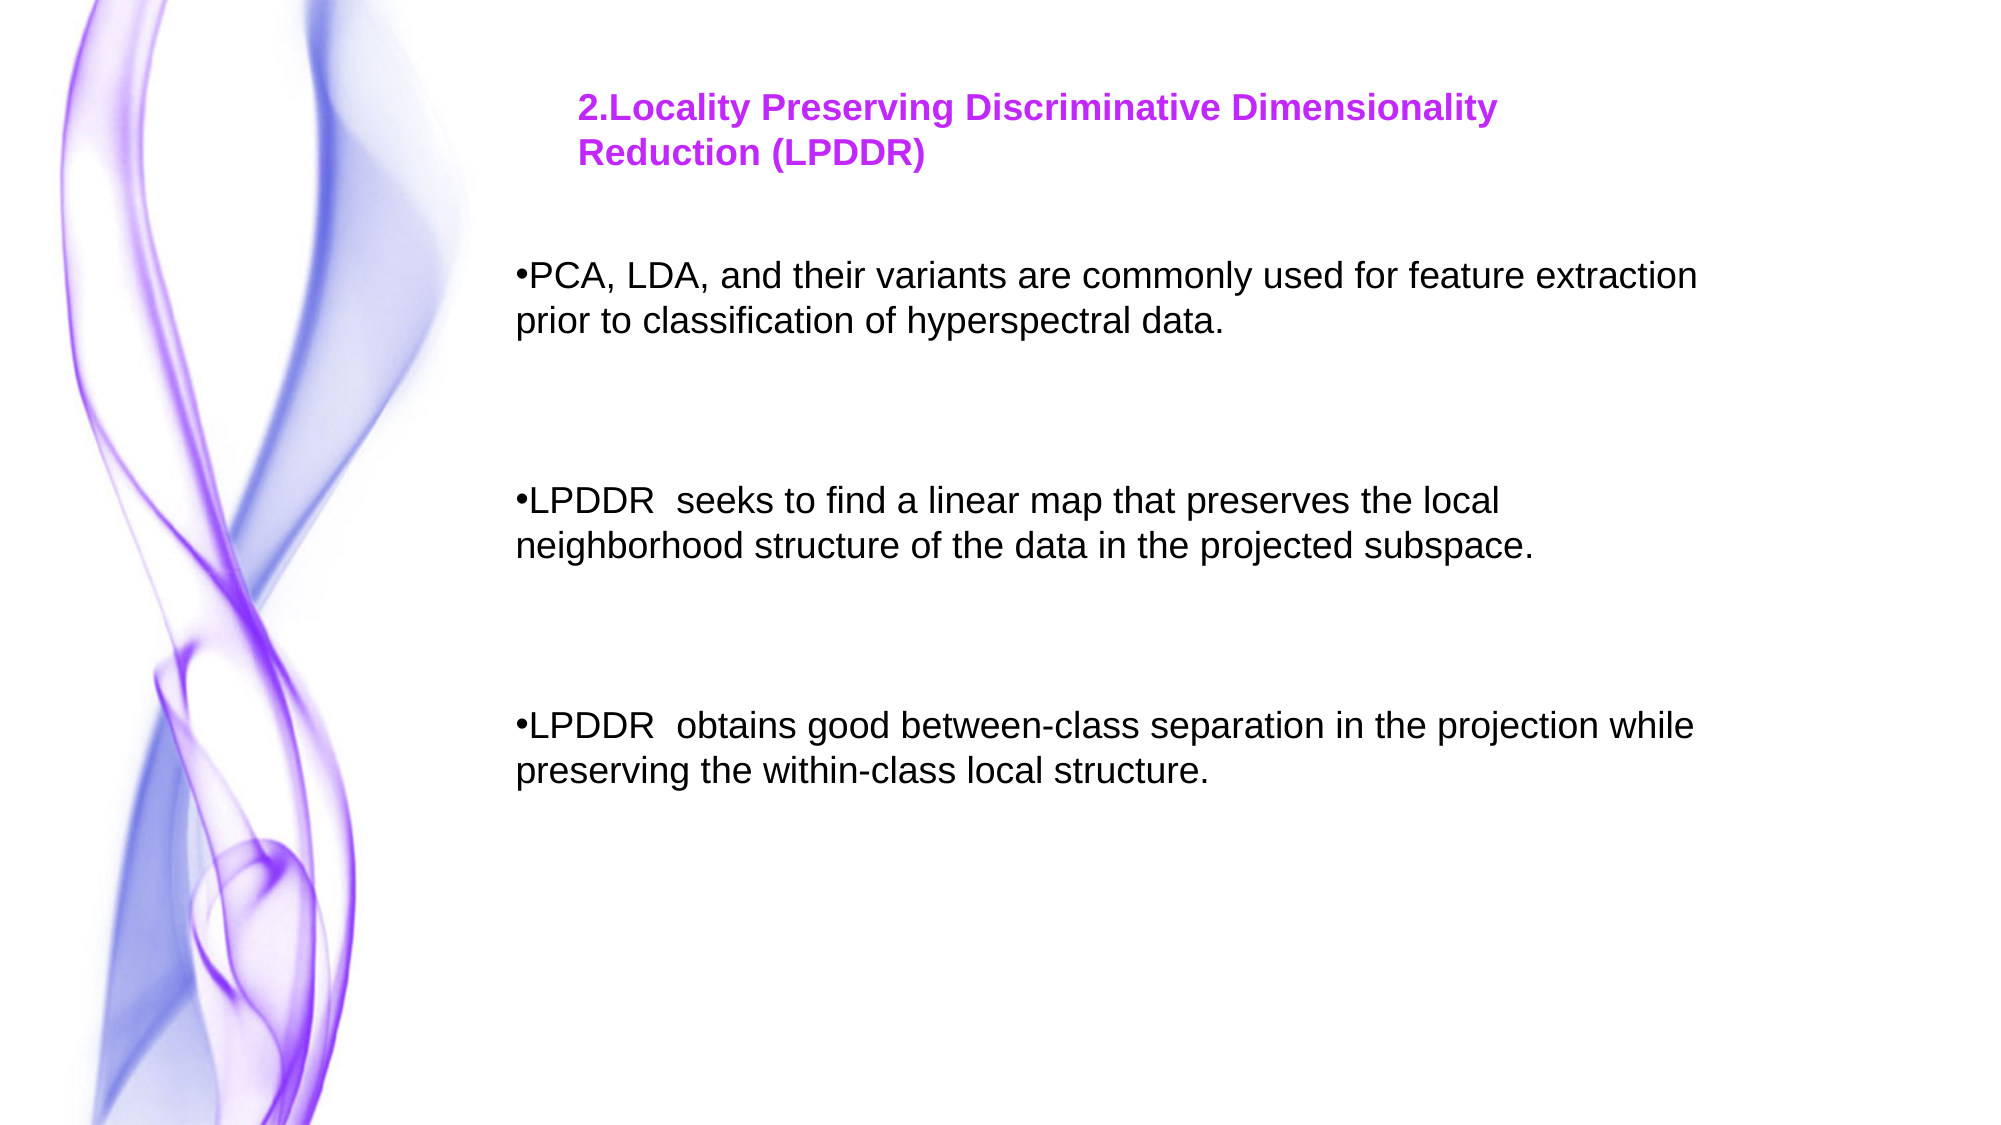

2.Locality Preserving Discriminative Dimensionality Reduction (LPDDR)
PCA, LDA, and their variants are commonly used for feature extraction prior to classification of hyperspectral data.

LPDDR  seeks to find a linear map that preserves the local neighborhood structure of the data in the projected subspace.

LPDDR  obtains good between-class separation in the projection while preserving the within-class local structure.